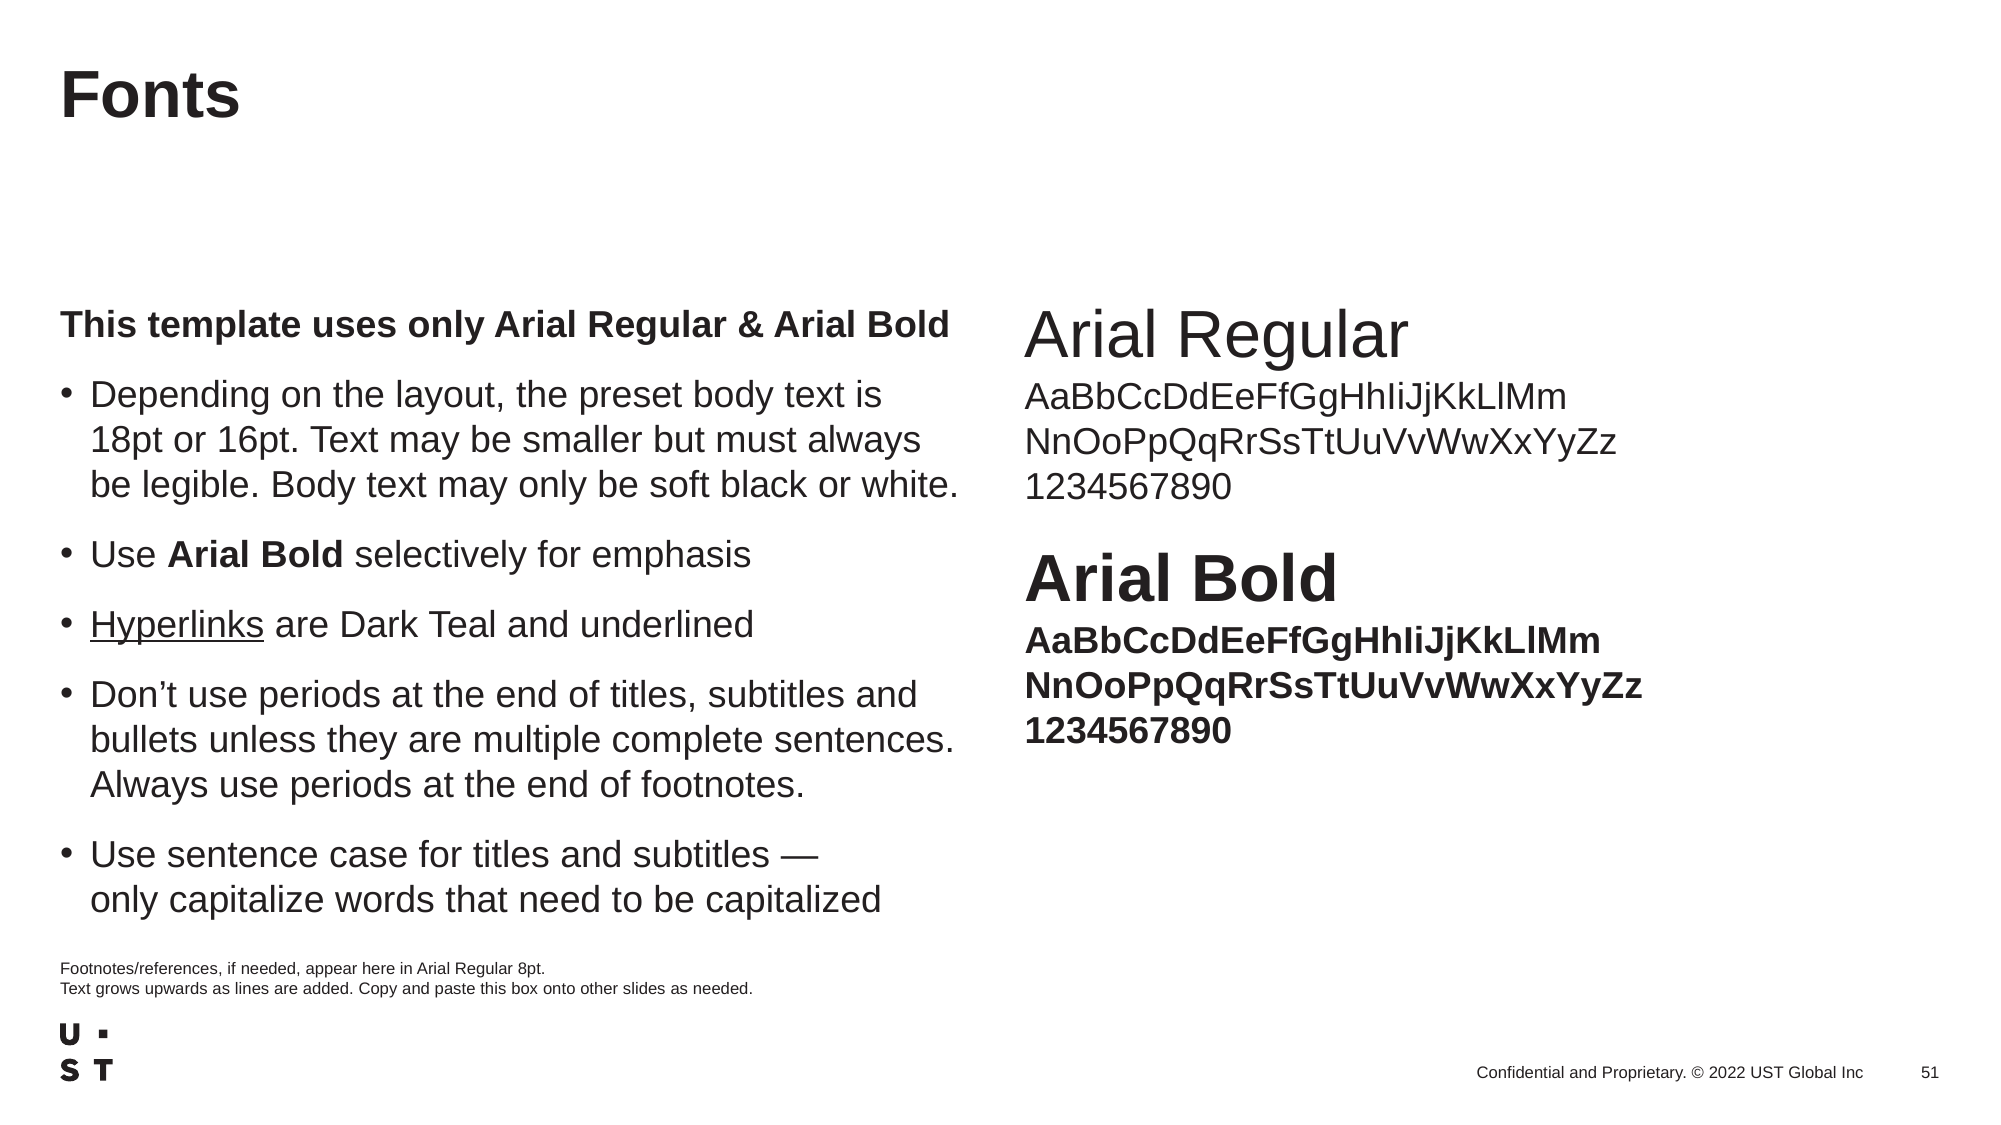

# Fonts
This template uses only Arial Regular & Arial Bold
Depending on the layout, the preset body text is 18pt or 16pt. Text may be smaller but must always be legible. Body text may only be soft black or white.
Use Arial Bold selectively for emphasis
Hyperlinks are Dark Teal and underlined
Don’t use periods at the end of titles, subtitles and bullets unless they are multiple complete sentences. Always use periods at the end of footnotes.
Use sentence case for titles and subtitles —
only capitalize words that need to be capitalized
Arial Regular
AaBbCcDdEeFfGgHhIiJjKkLlMm
NnOoPpQqRrSsTtUuVvWwXxYyZz
1234567890
Arial Bold
AaBbCcDdEeFfGgHhIiJjKkLlMm
NnOoPpQqRrSsTtUuVvWwXxYyZz
1234567890
Footnotes/references, if needed, appear here in Arial Regular 8pt.
Text grows upwards as lines are added. Copy and paste this box onto other slides as needed.